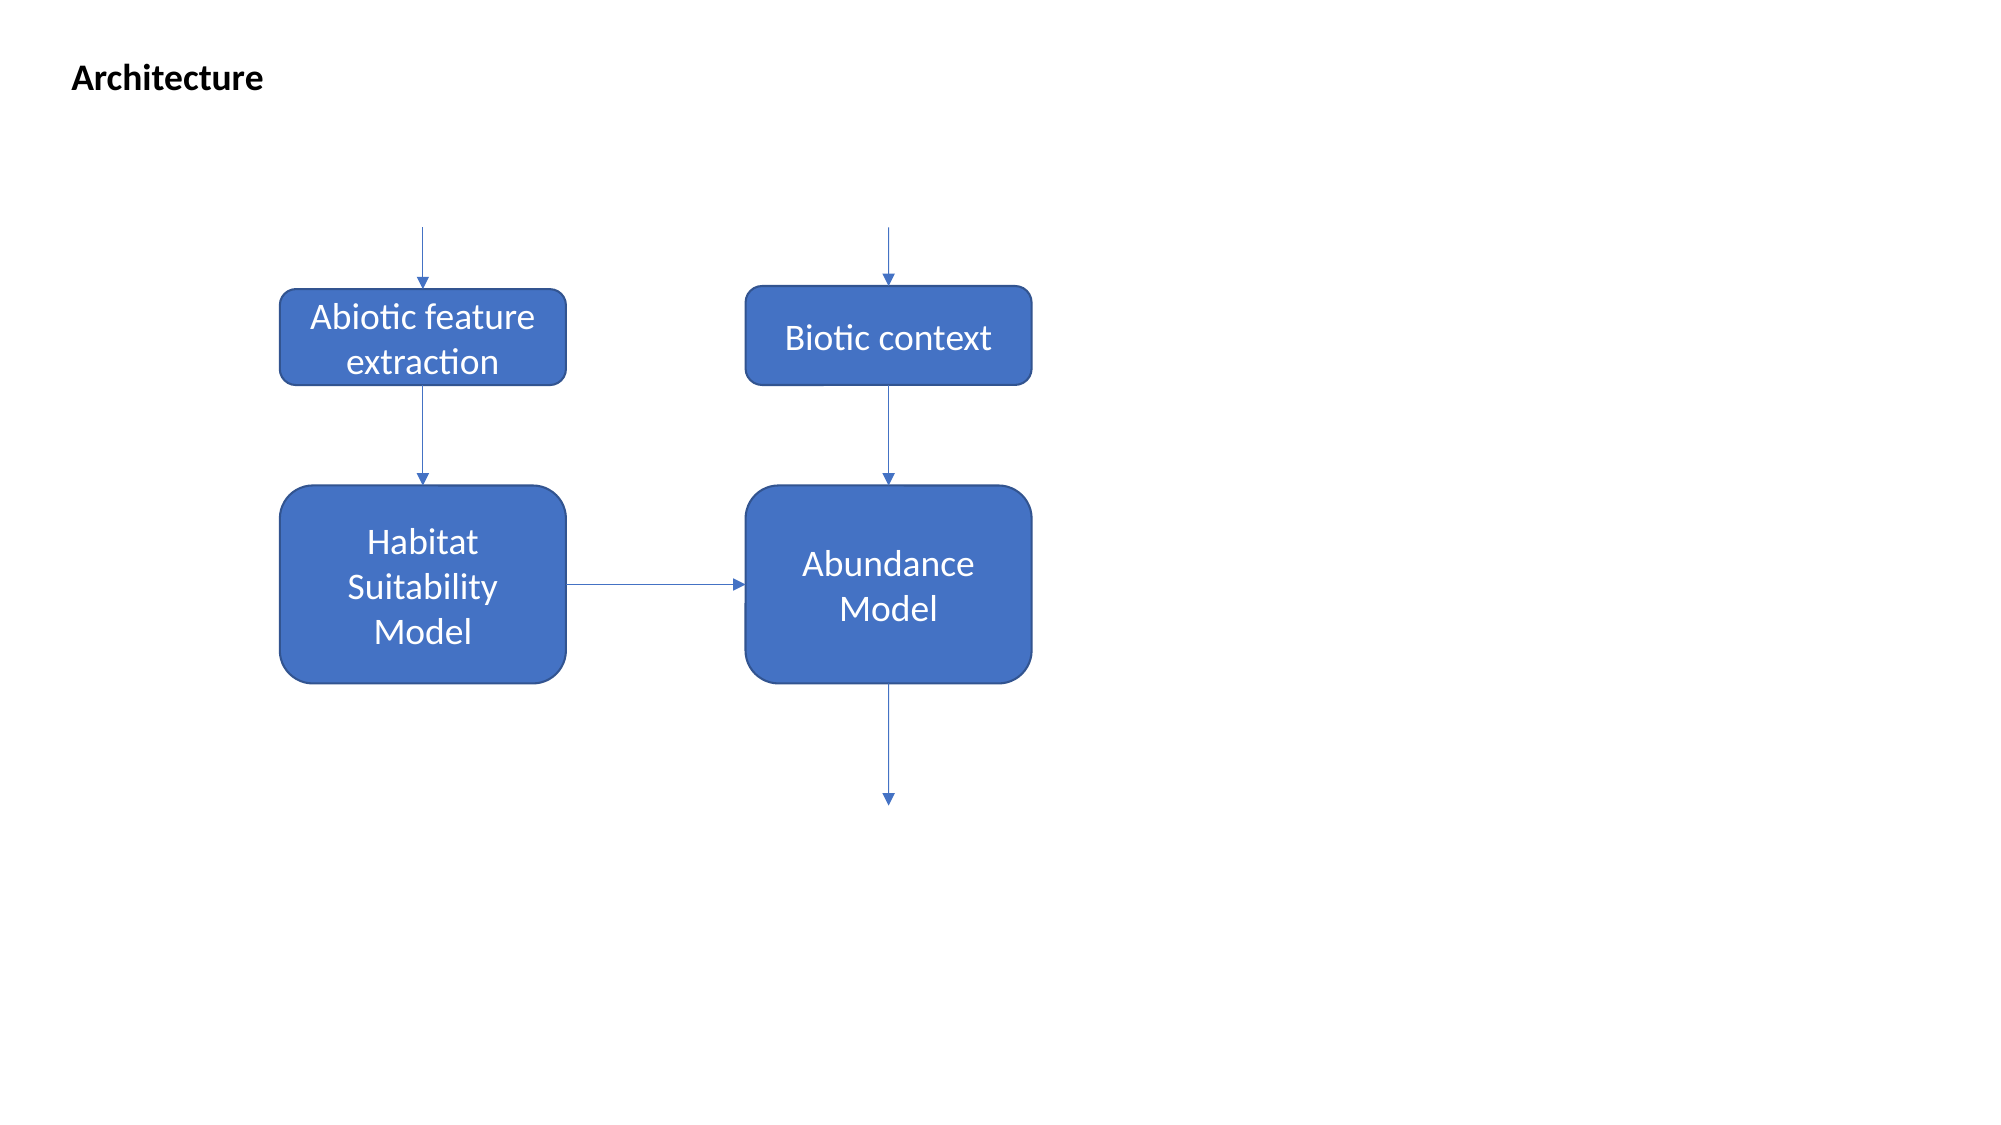

Architecture
Biotic context
Abiotic feature extraction
Habitat Suitability Model
Abundance Model